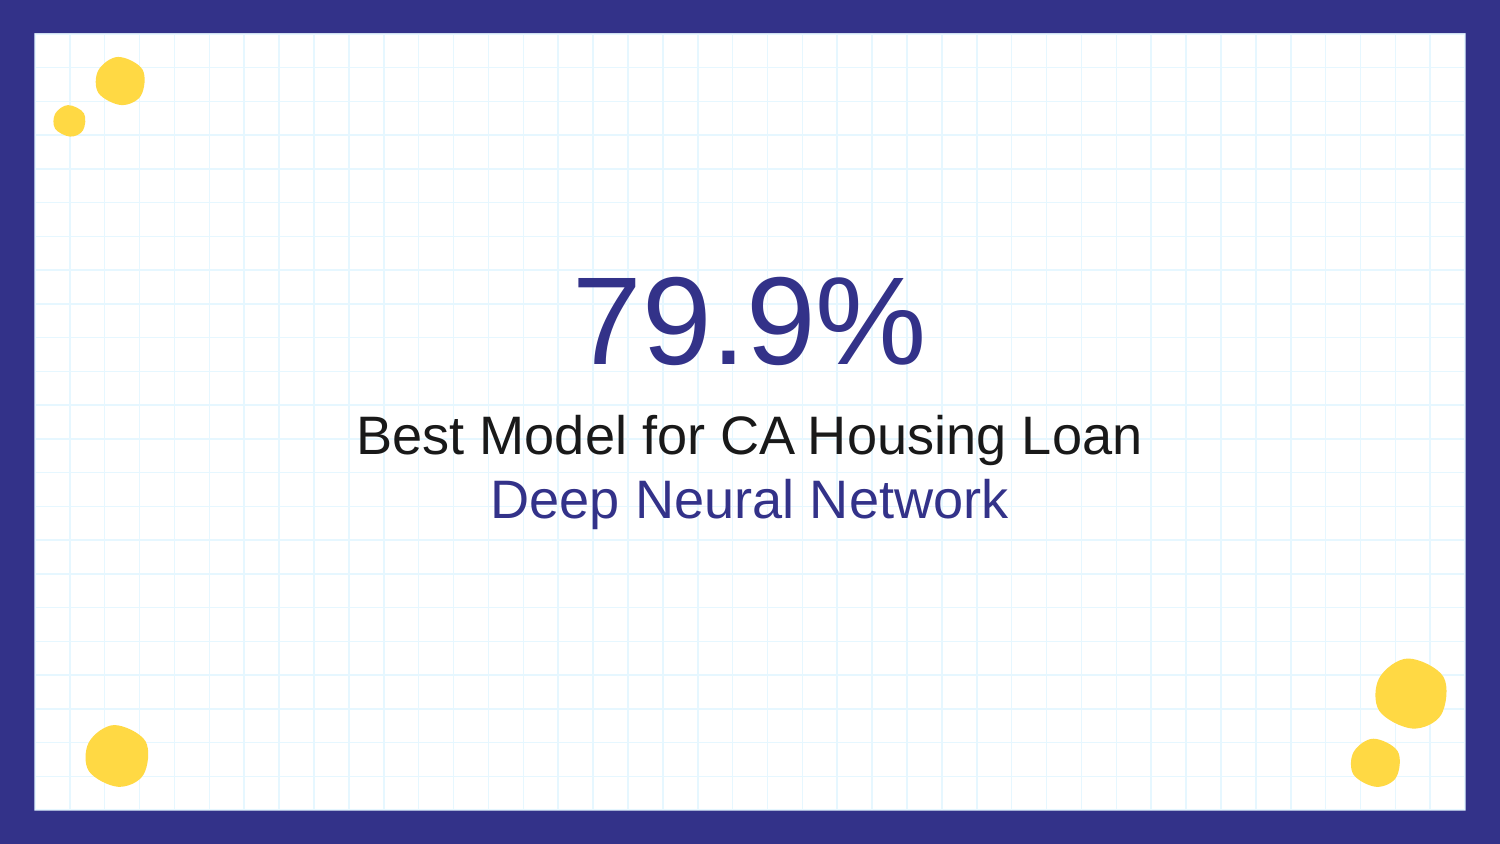

# 79.9%
Best Model for CA Housing Loan
Deep Neural Network